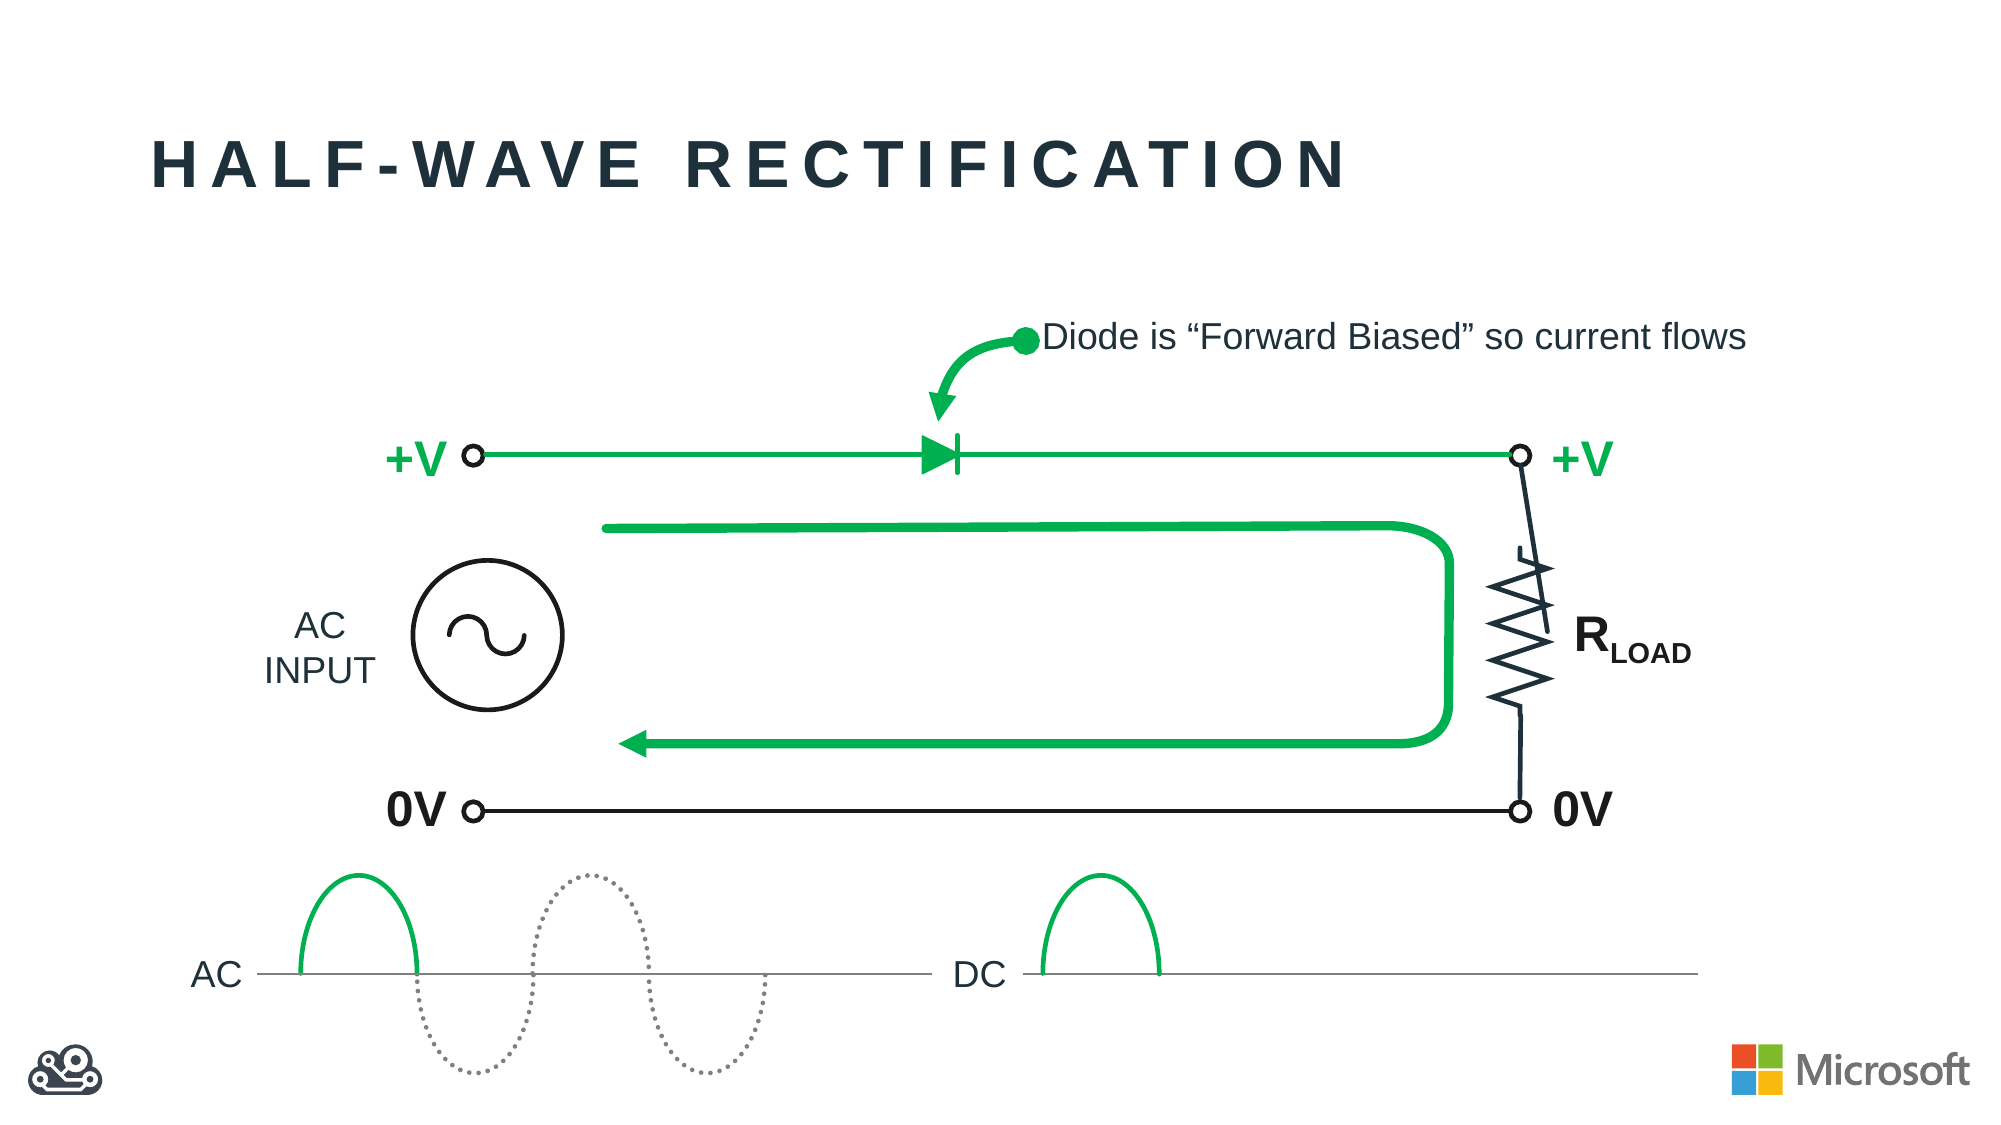

# HALF-WAVE RECTIFICATION
Diode is “Forward Biased” so current flows

+V
+V

RLOAD
AC
INPUT

0V
0V

AC
DC